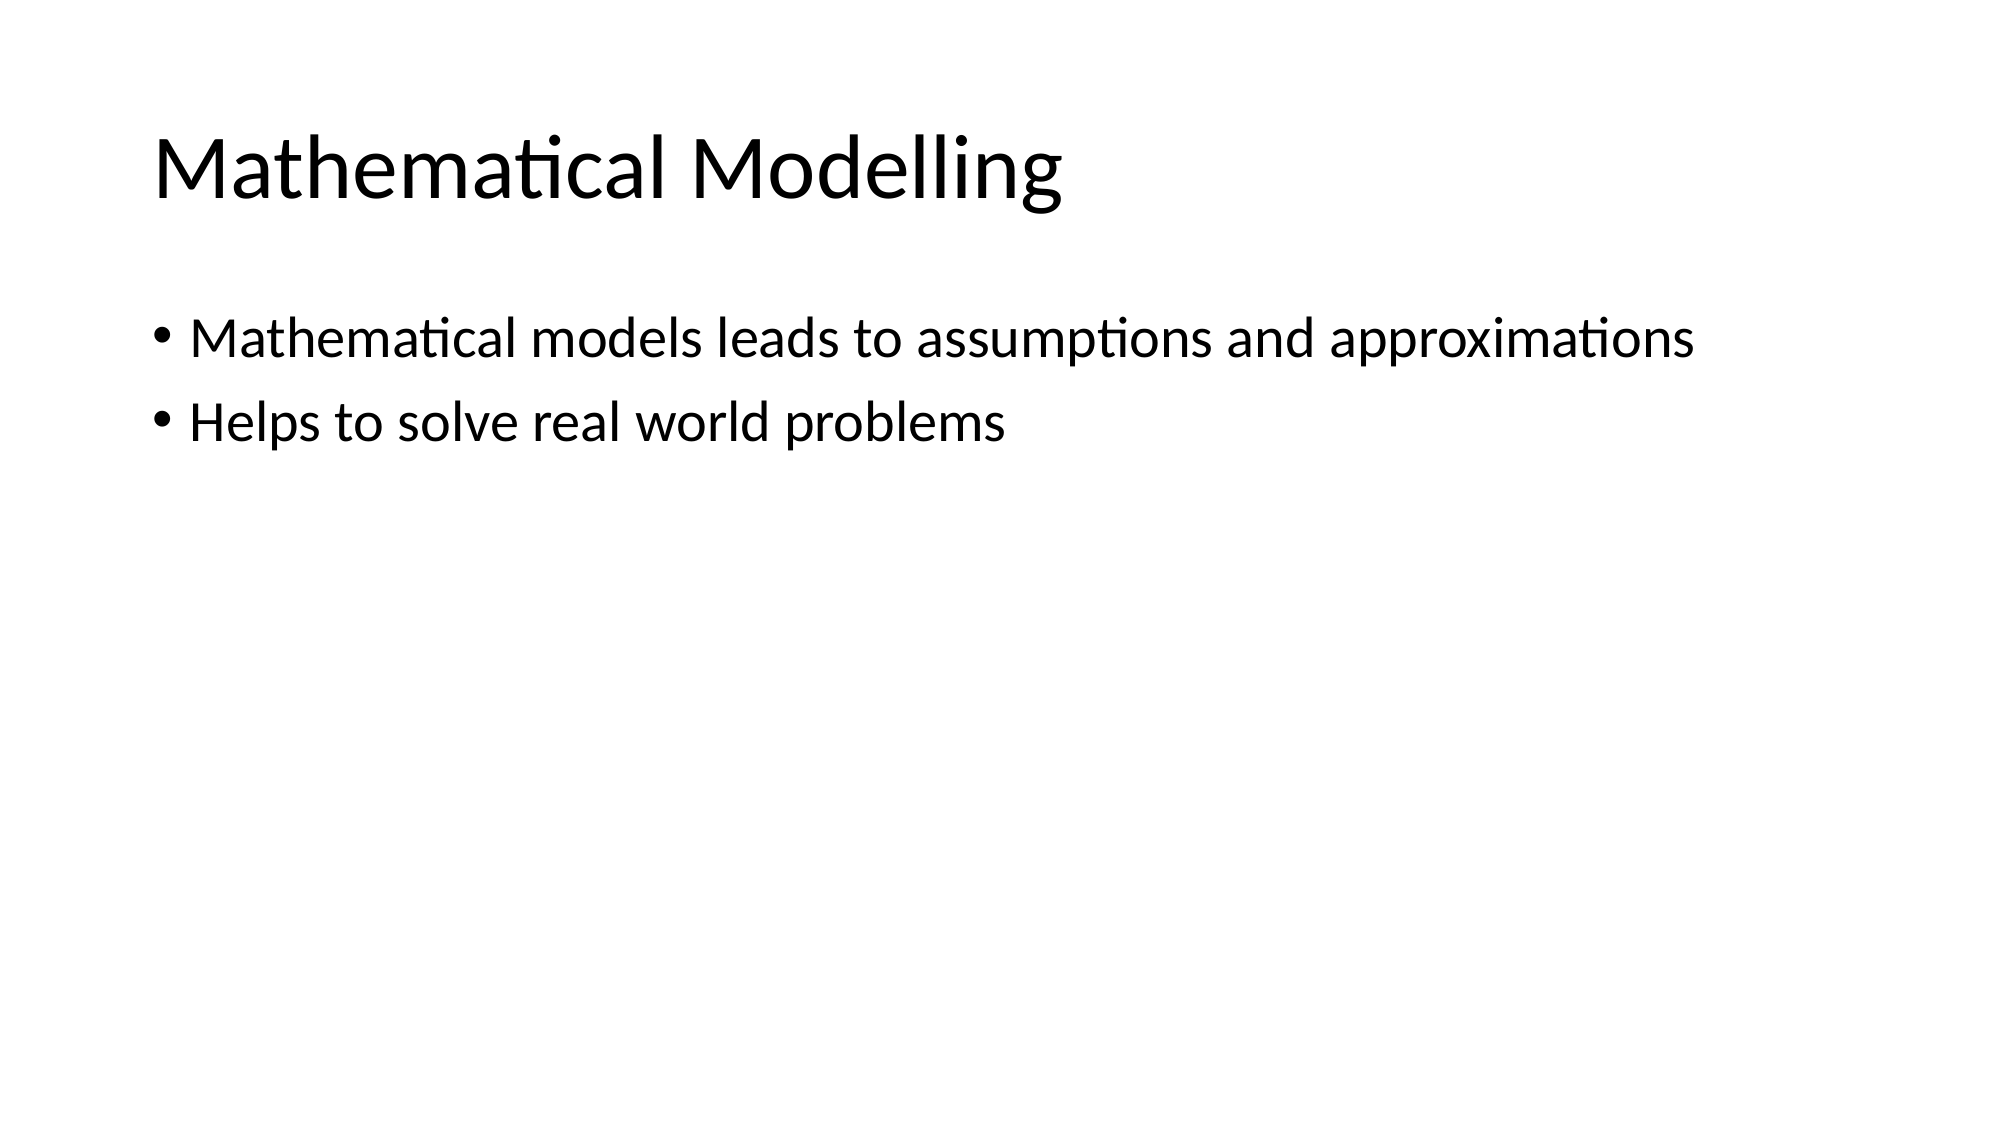

# Mathematical Modelling
Mathematical models leads to assumptions and approximations
Helps to solve real world problems